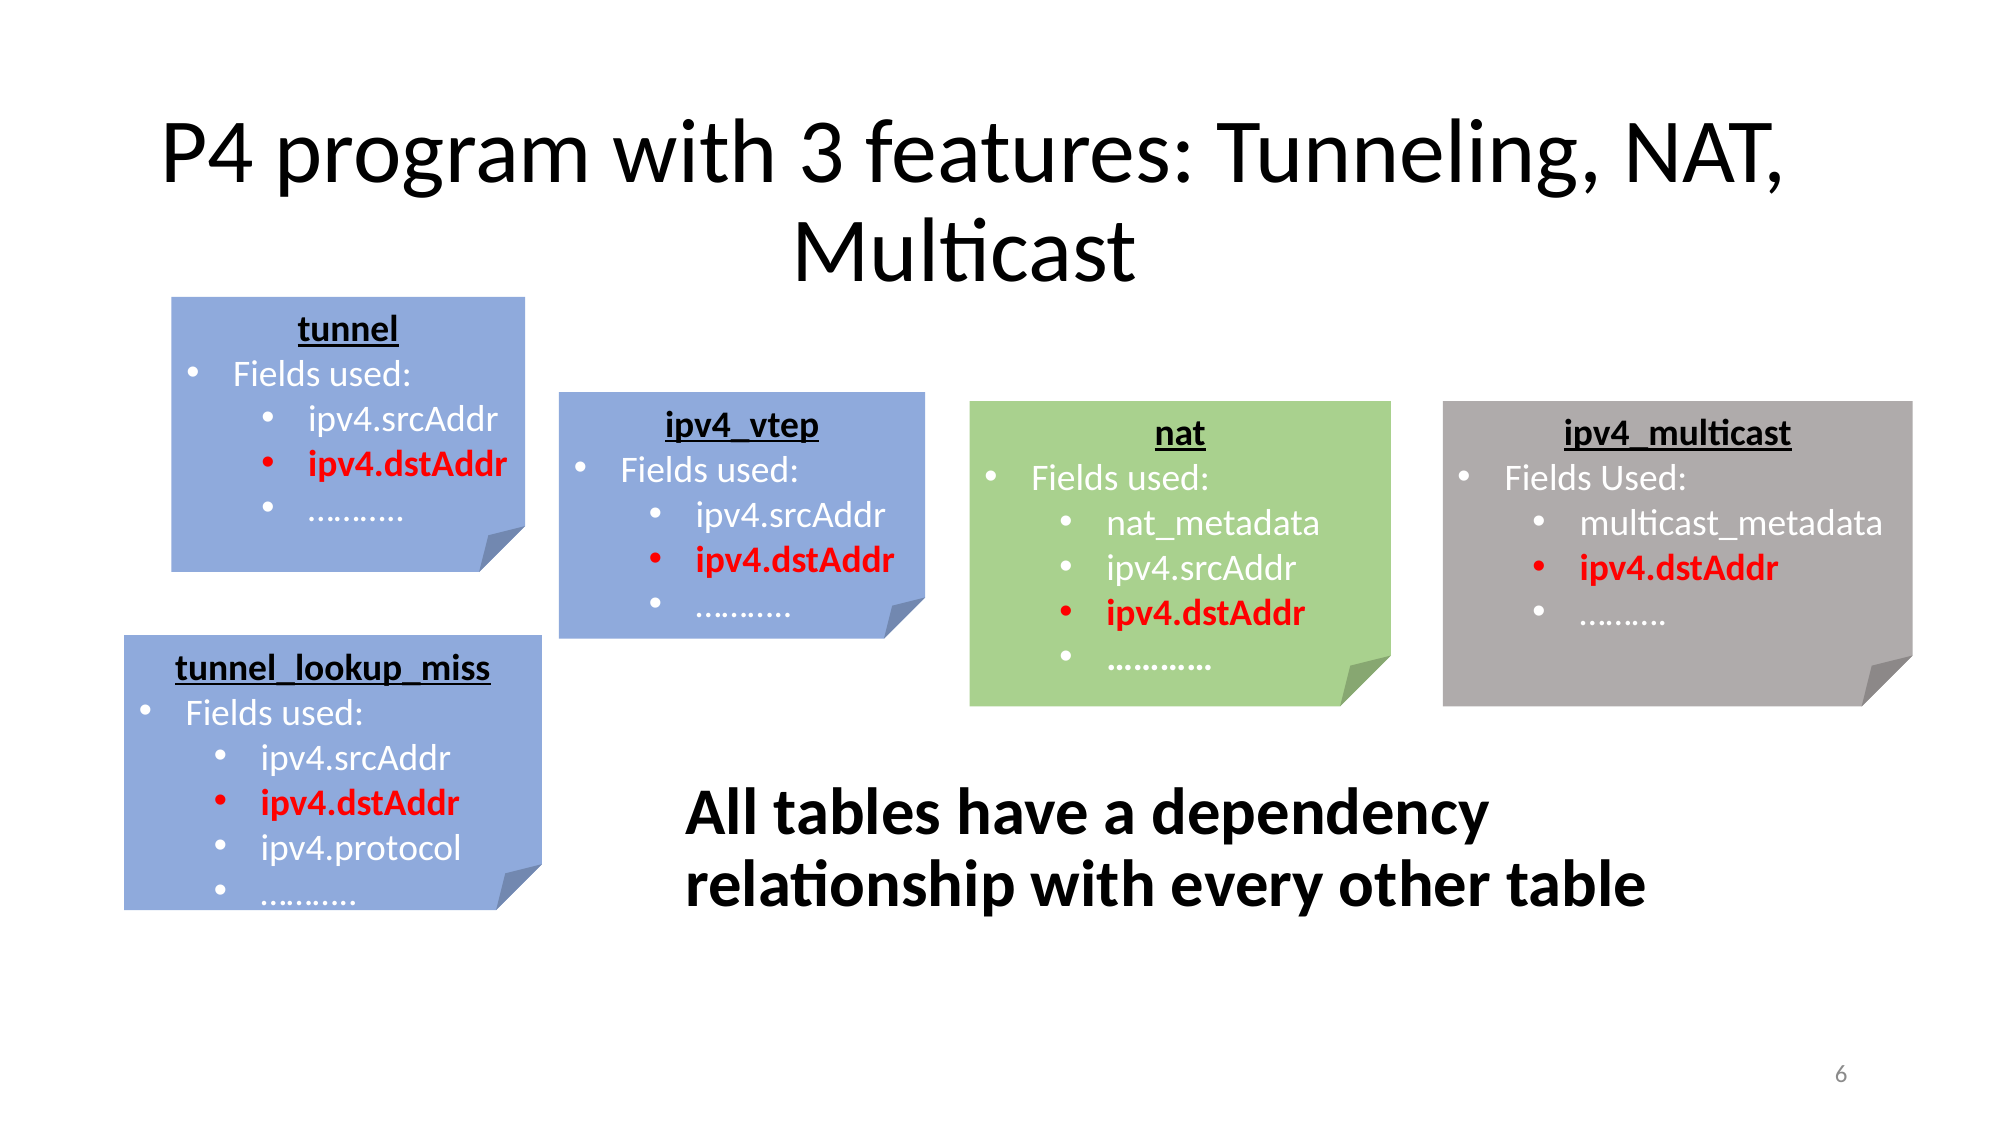

# P4 program with 3 features: Tunneling, NAT, Multicast
tunnel
Fields used:
ipv4.srcAddr
ipv4.dstAddr
………..

ipv4_vtep
Fields used:
ipv4.srcAddr
ipv4.dstAddr
………..
nat
Fields used:
nat_metadata
ipv4.srcAddr
ipv4.dstAddr
…………
ipv4_multicast
Fields Used:
multicast_metadata
ipv4.dstAddr
……….
tunnel_lookup_miss
Fields used:
ipv4.srcAddr
ipv4.dstAddr
ipv4.protocol
………..

All tables have a dependency relationship with every other table
6